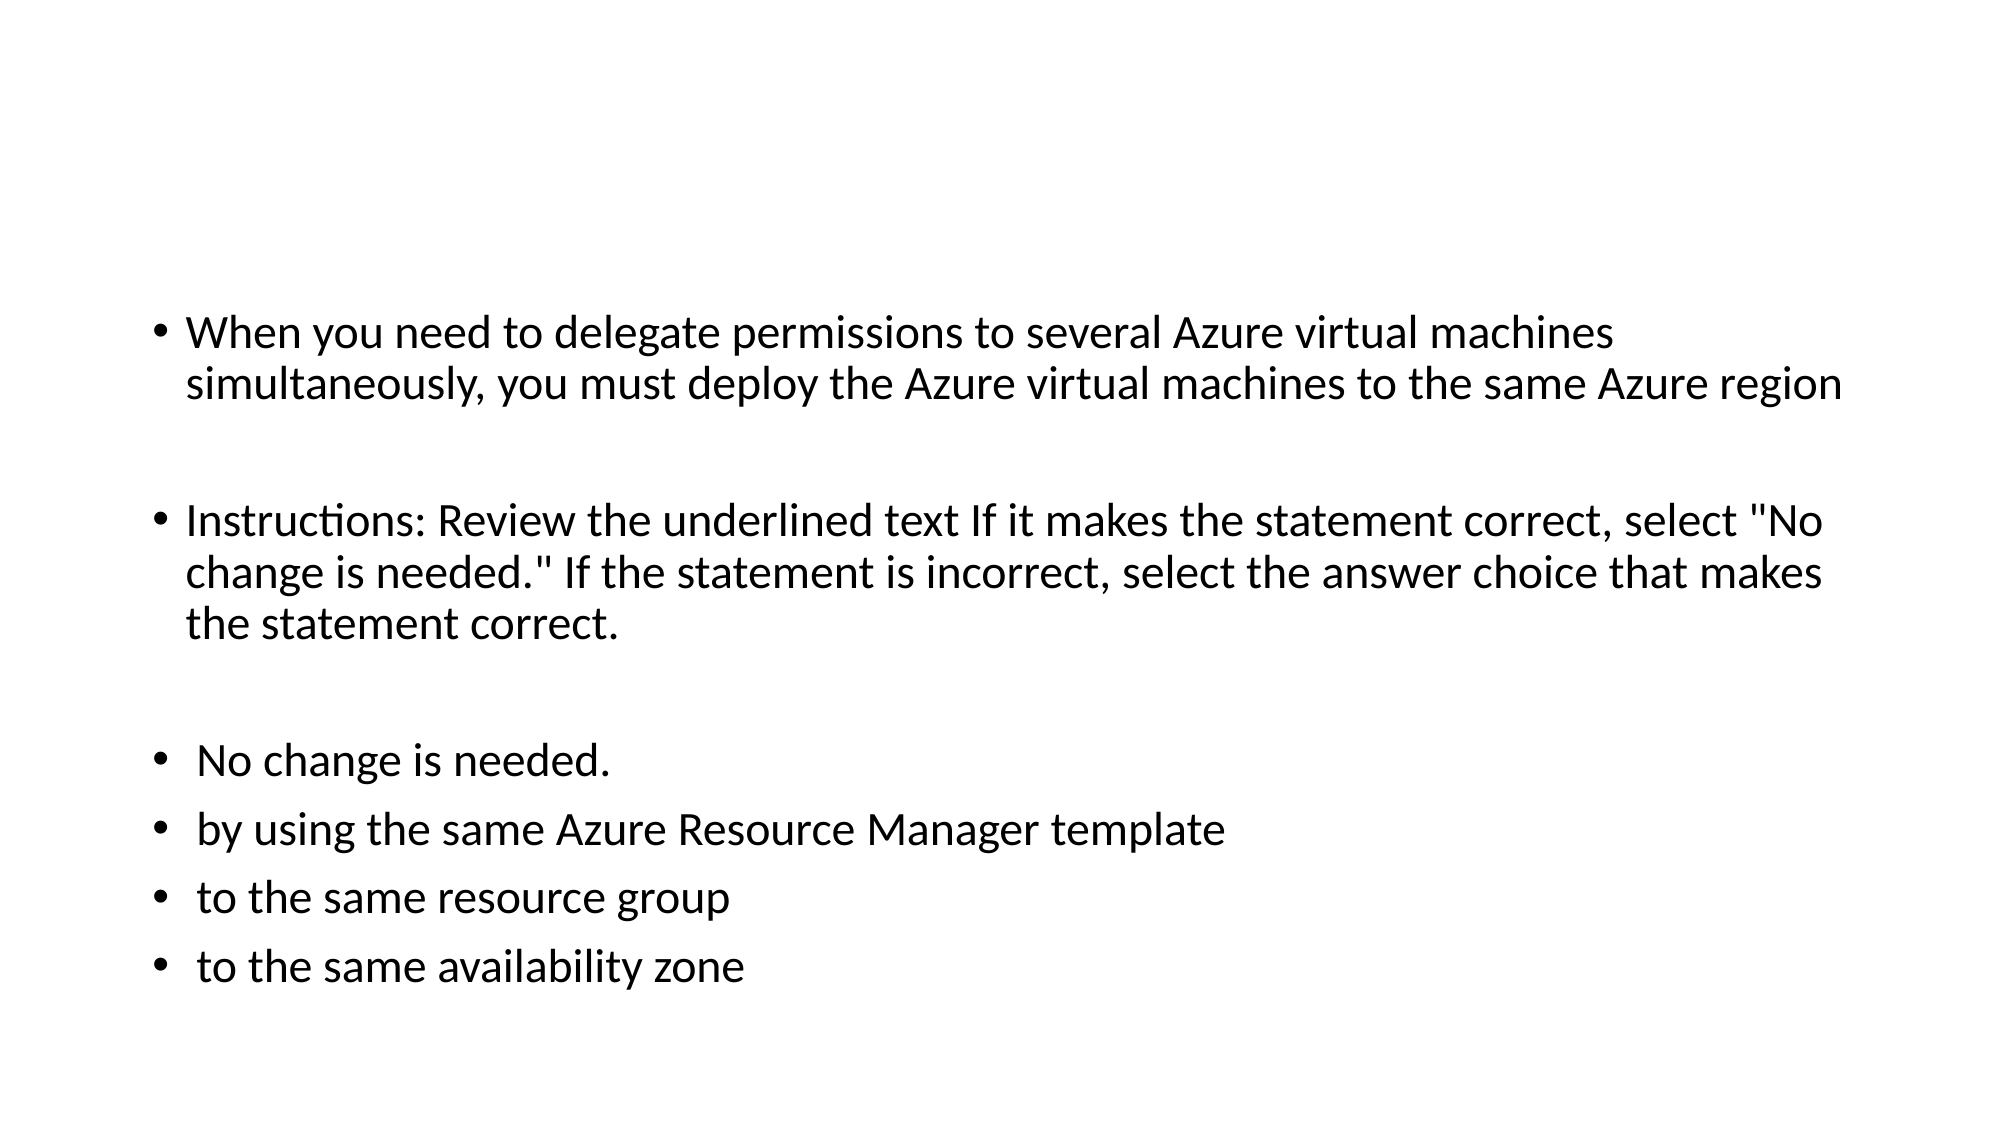

#
When you need to delegate permissions to several Azure virtual machines simultaneously, you must deploy the Azure virtual machines to the same Azure region

Instructions: Review the underlined text If it makes the statement correct, select "No change is needed." If the statement is incorrect, select the answer choice that makes the statement correct.

 No change is needed.
 by using the same Azure Resource Manager template
 to the same resource group
 to the same availability zone